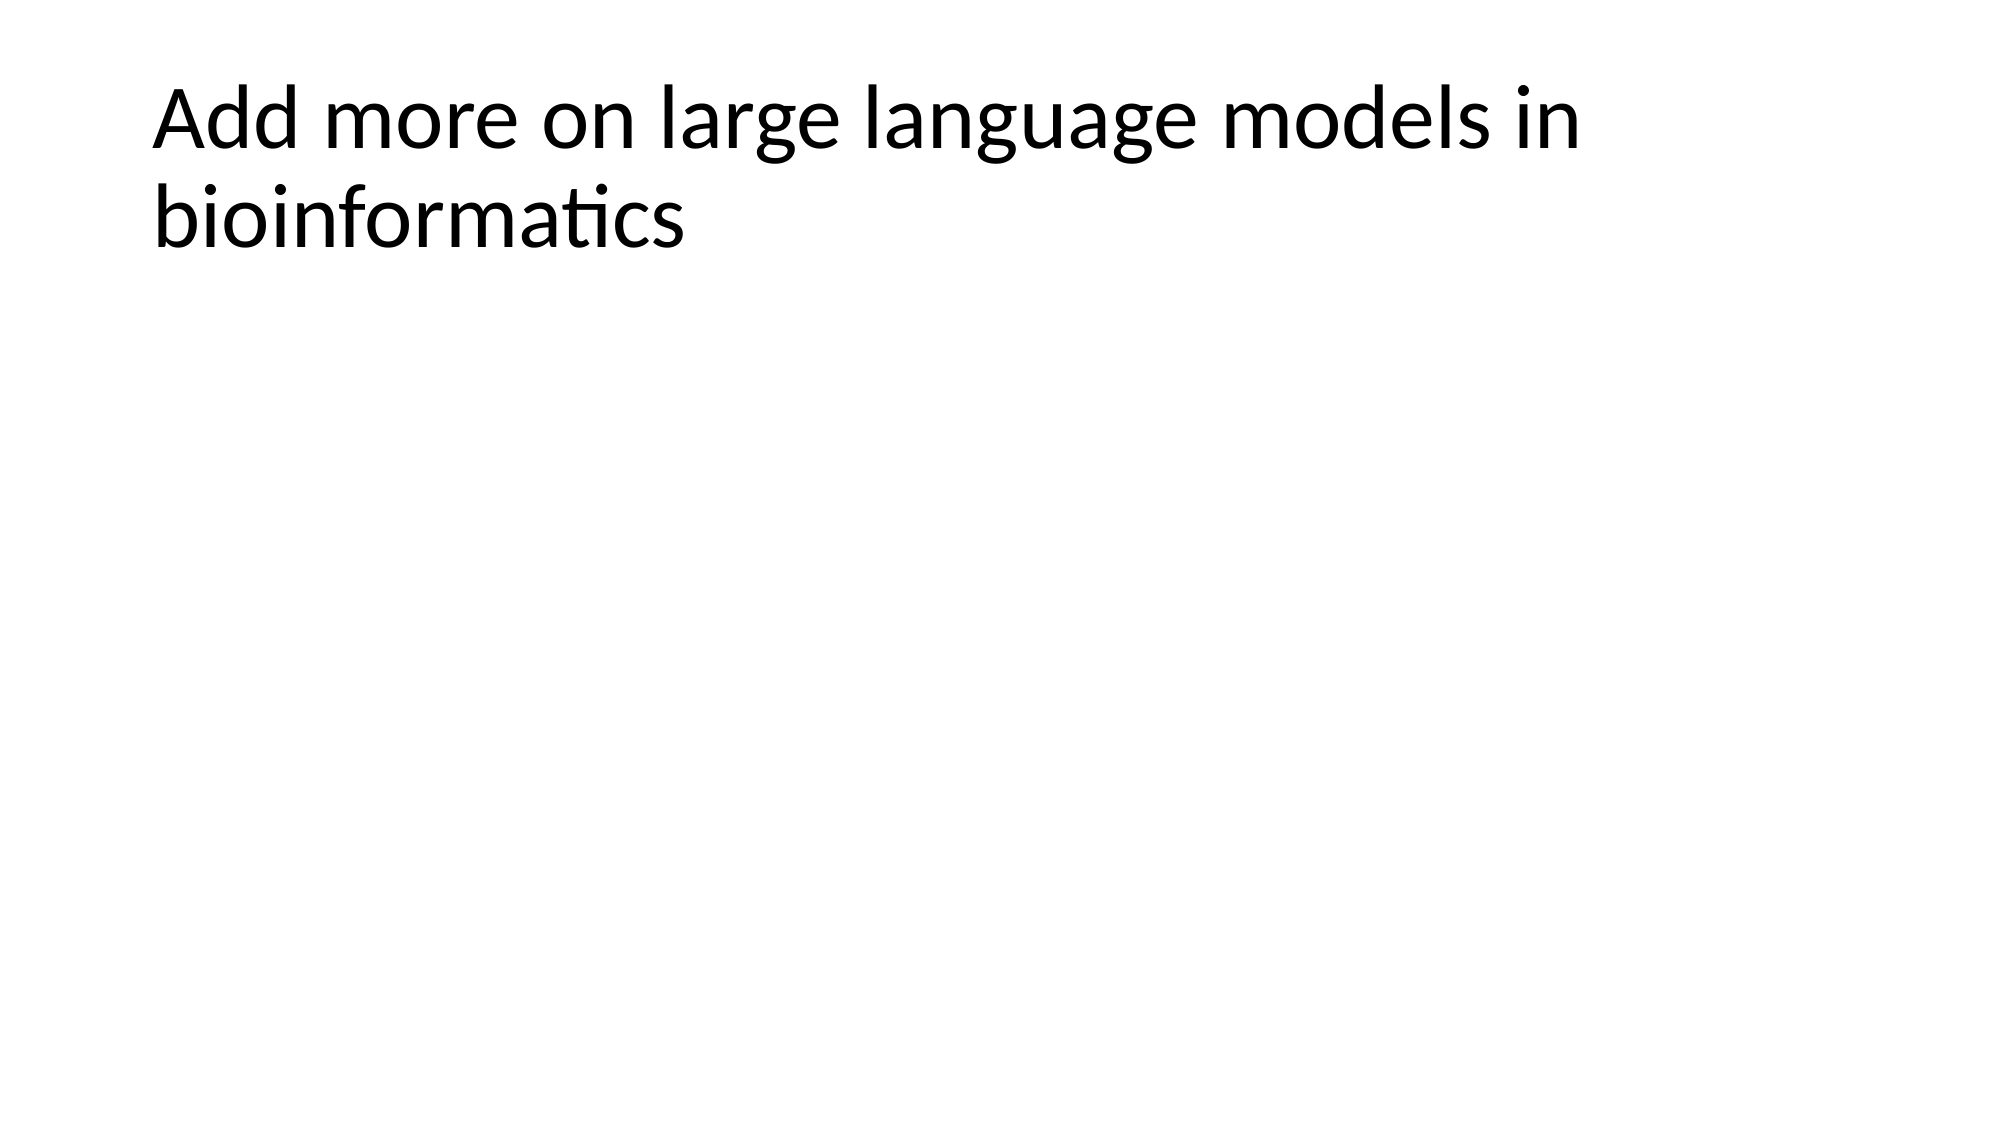

# Add more on large language models in bioinformatics